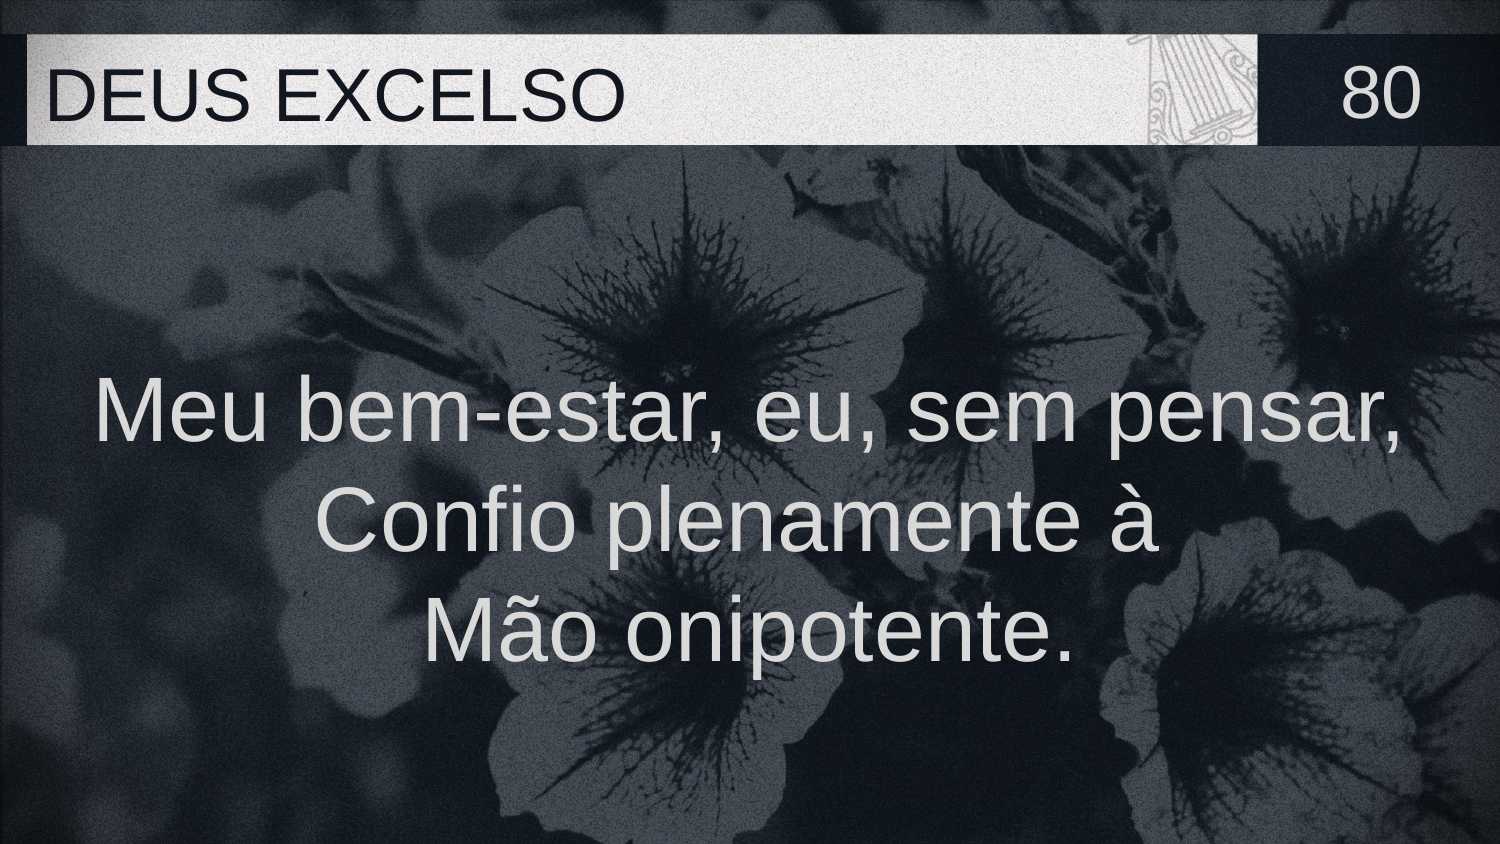

# DEUS EXCELSO
80
Meu bem-estar, eu, sem pensar,
Confio plenamente à
Mão onipotente.